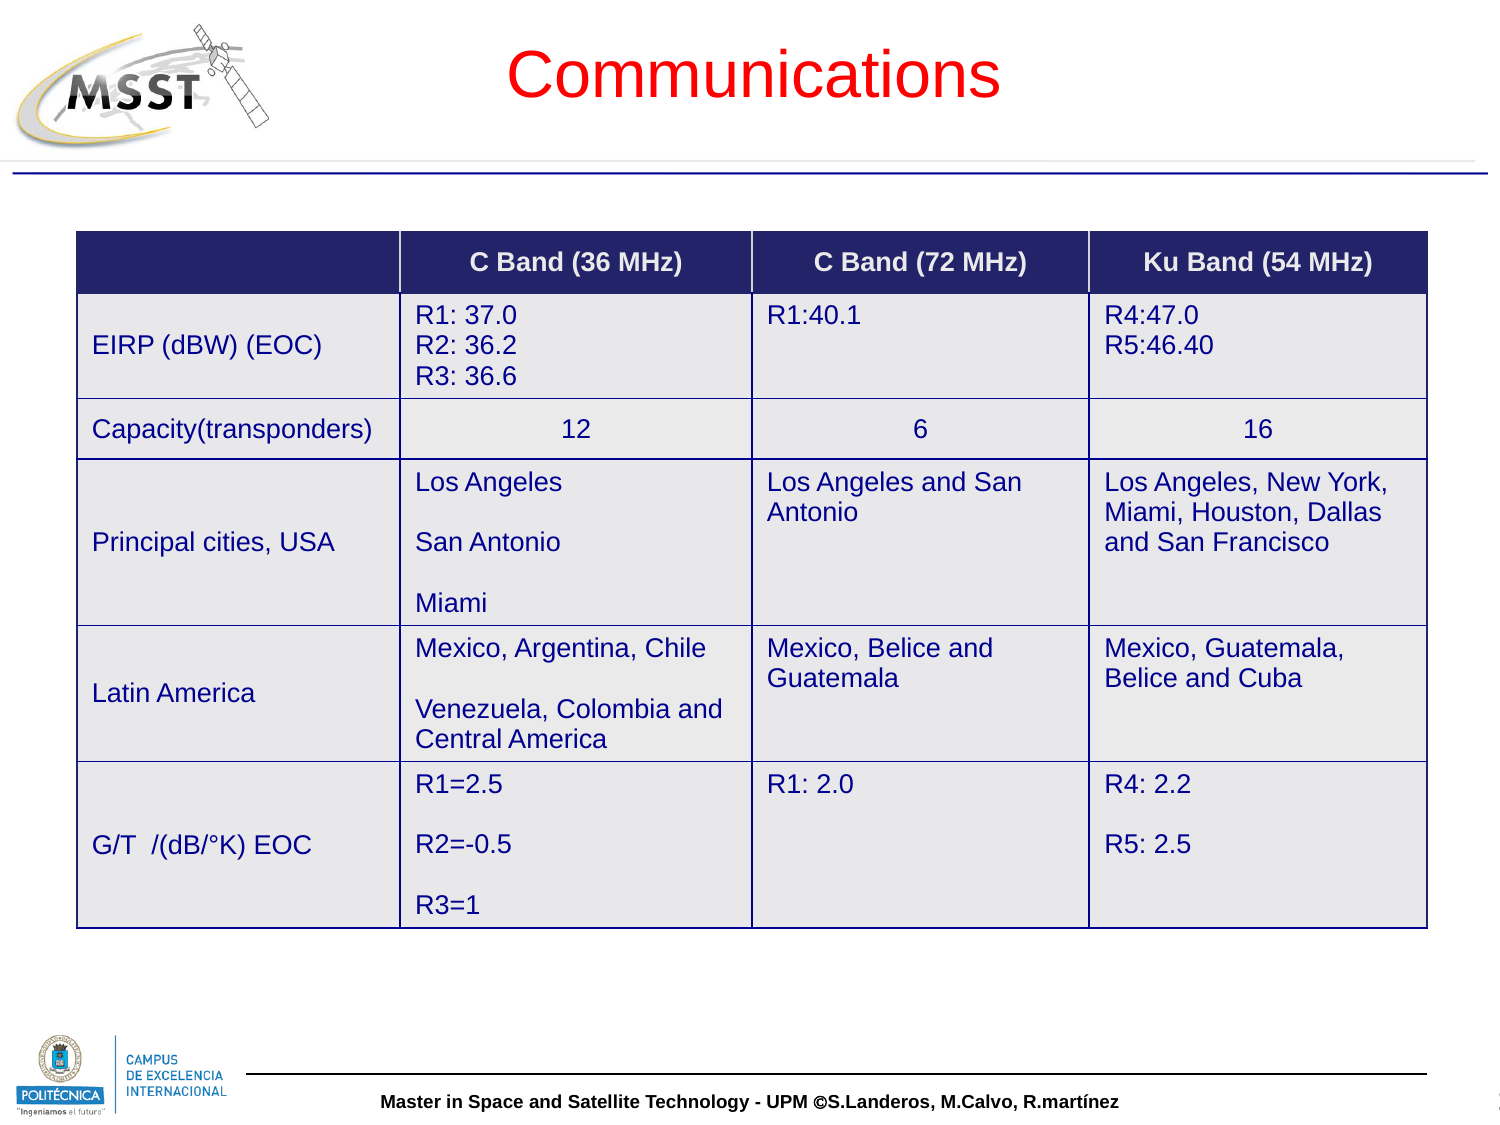

# Communications
|  | C Band (36 MHz) | C Band (72 MHz) | Ku Band (54 MHz) |
| --- | --- | --- | --- |
| EIRP (dBW) (EOC) | R1: 37.0 R2: 36.2 R3: 36.6 | R1:40.1 | R4:47.0 R5:46.40 |
| Capacity(transponders) | 12 | 6 | 16 |
| Principal cities, USA | Los Angeles San Antonio Miami | Los Angeles and San Antonio | Los Angeles, New York, Miami, Houston, Dallas and San Francisco |
| Latin America | Mexico, Argentina, Chile Venezuela, Colombia and Central America | Mexico, Belice and Guatemala | Mexico, Guatemala, Belice and Cuba |
| G/T /(dB/°K) EOC | R1=2.5 R2=-0.5 R3=1 | R1: 2.0 | R4: 2.2 R5: 2.5 |